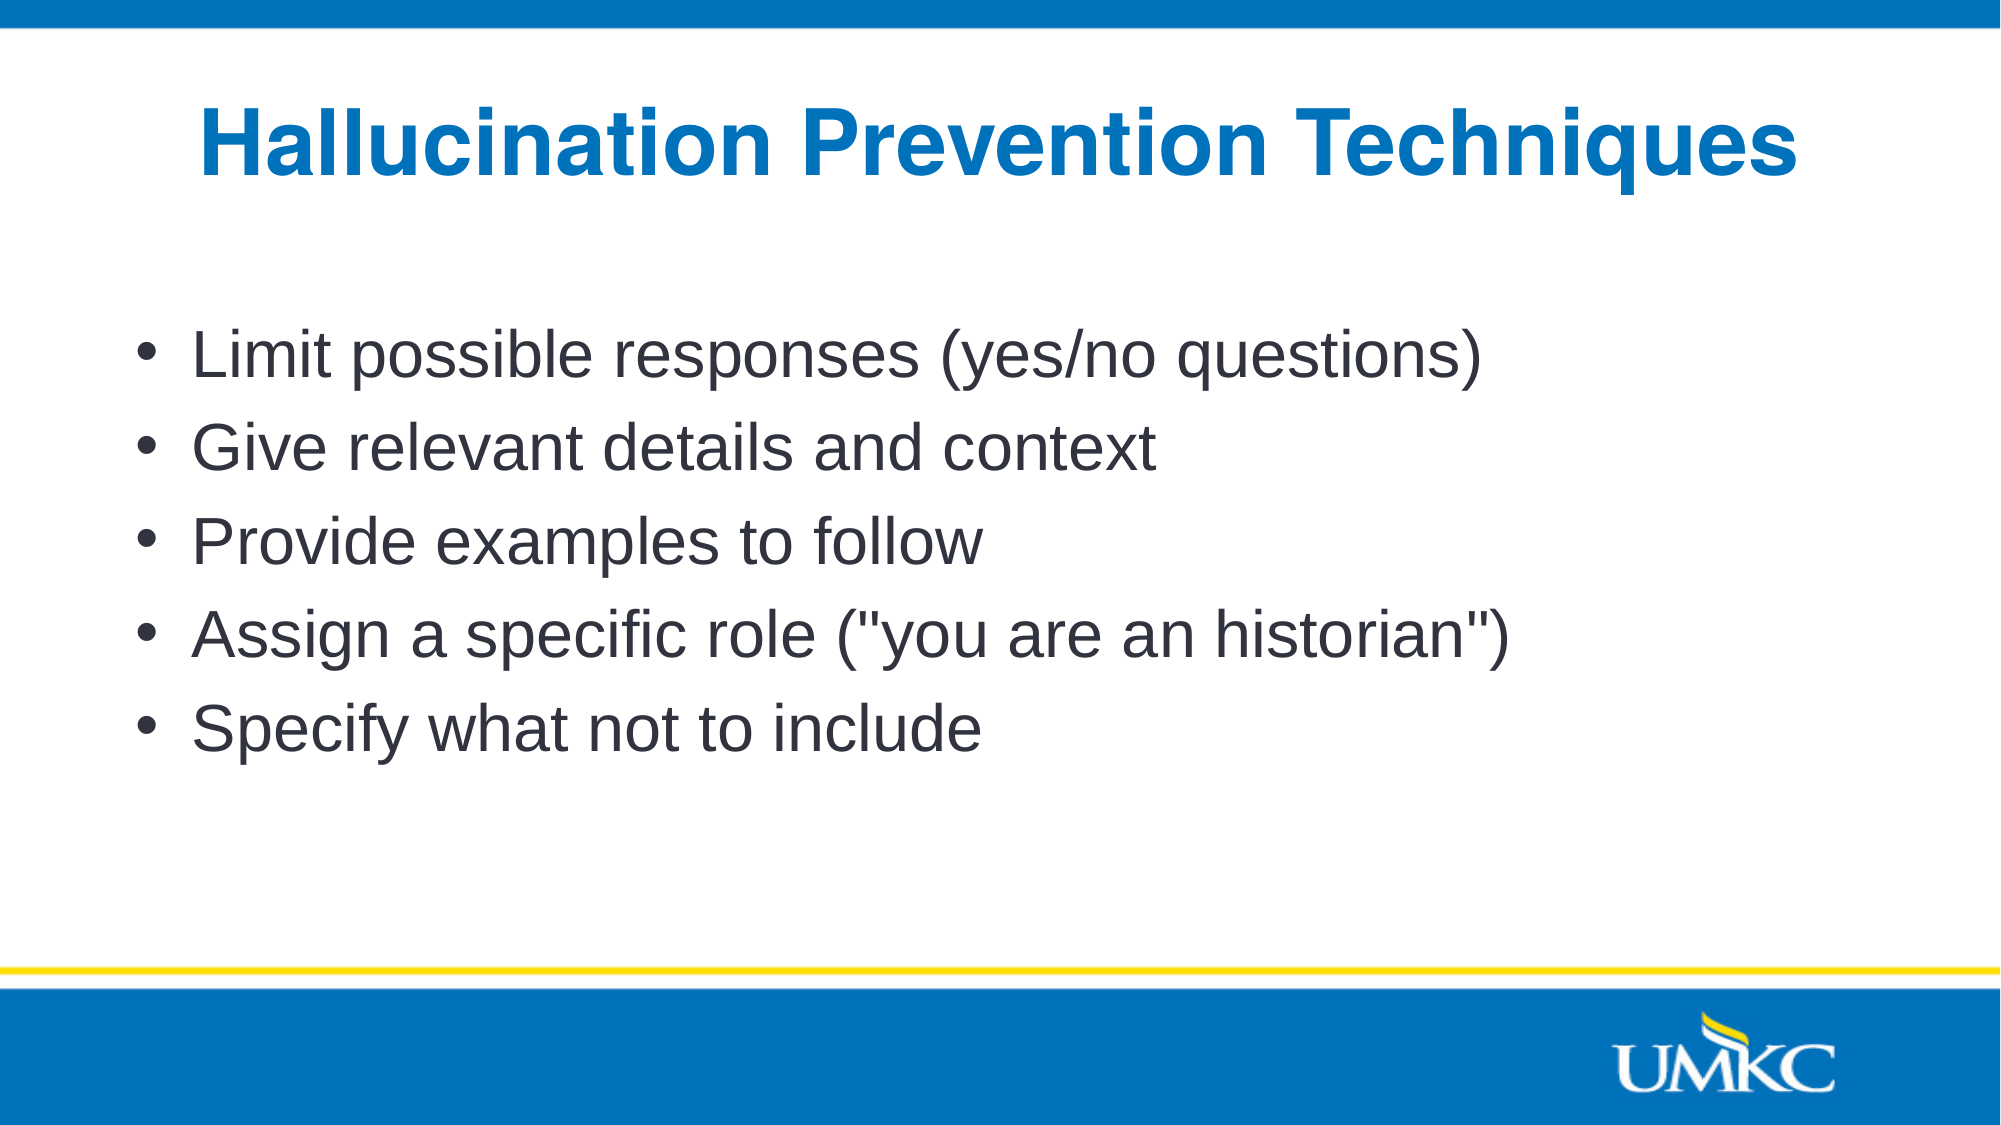

# Hallucination Prevention Techniques
Limit possible responses (yes/no questions)
Give relevant details and context
Provide examples to follow
Assign a specific role ("you are an historian")
Specify what not to include